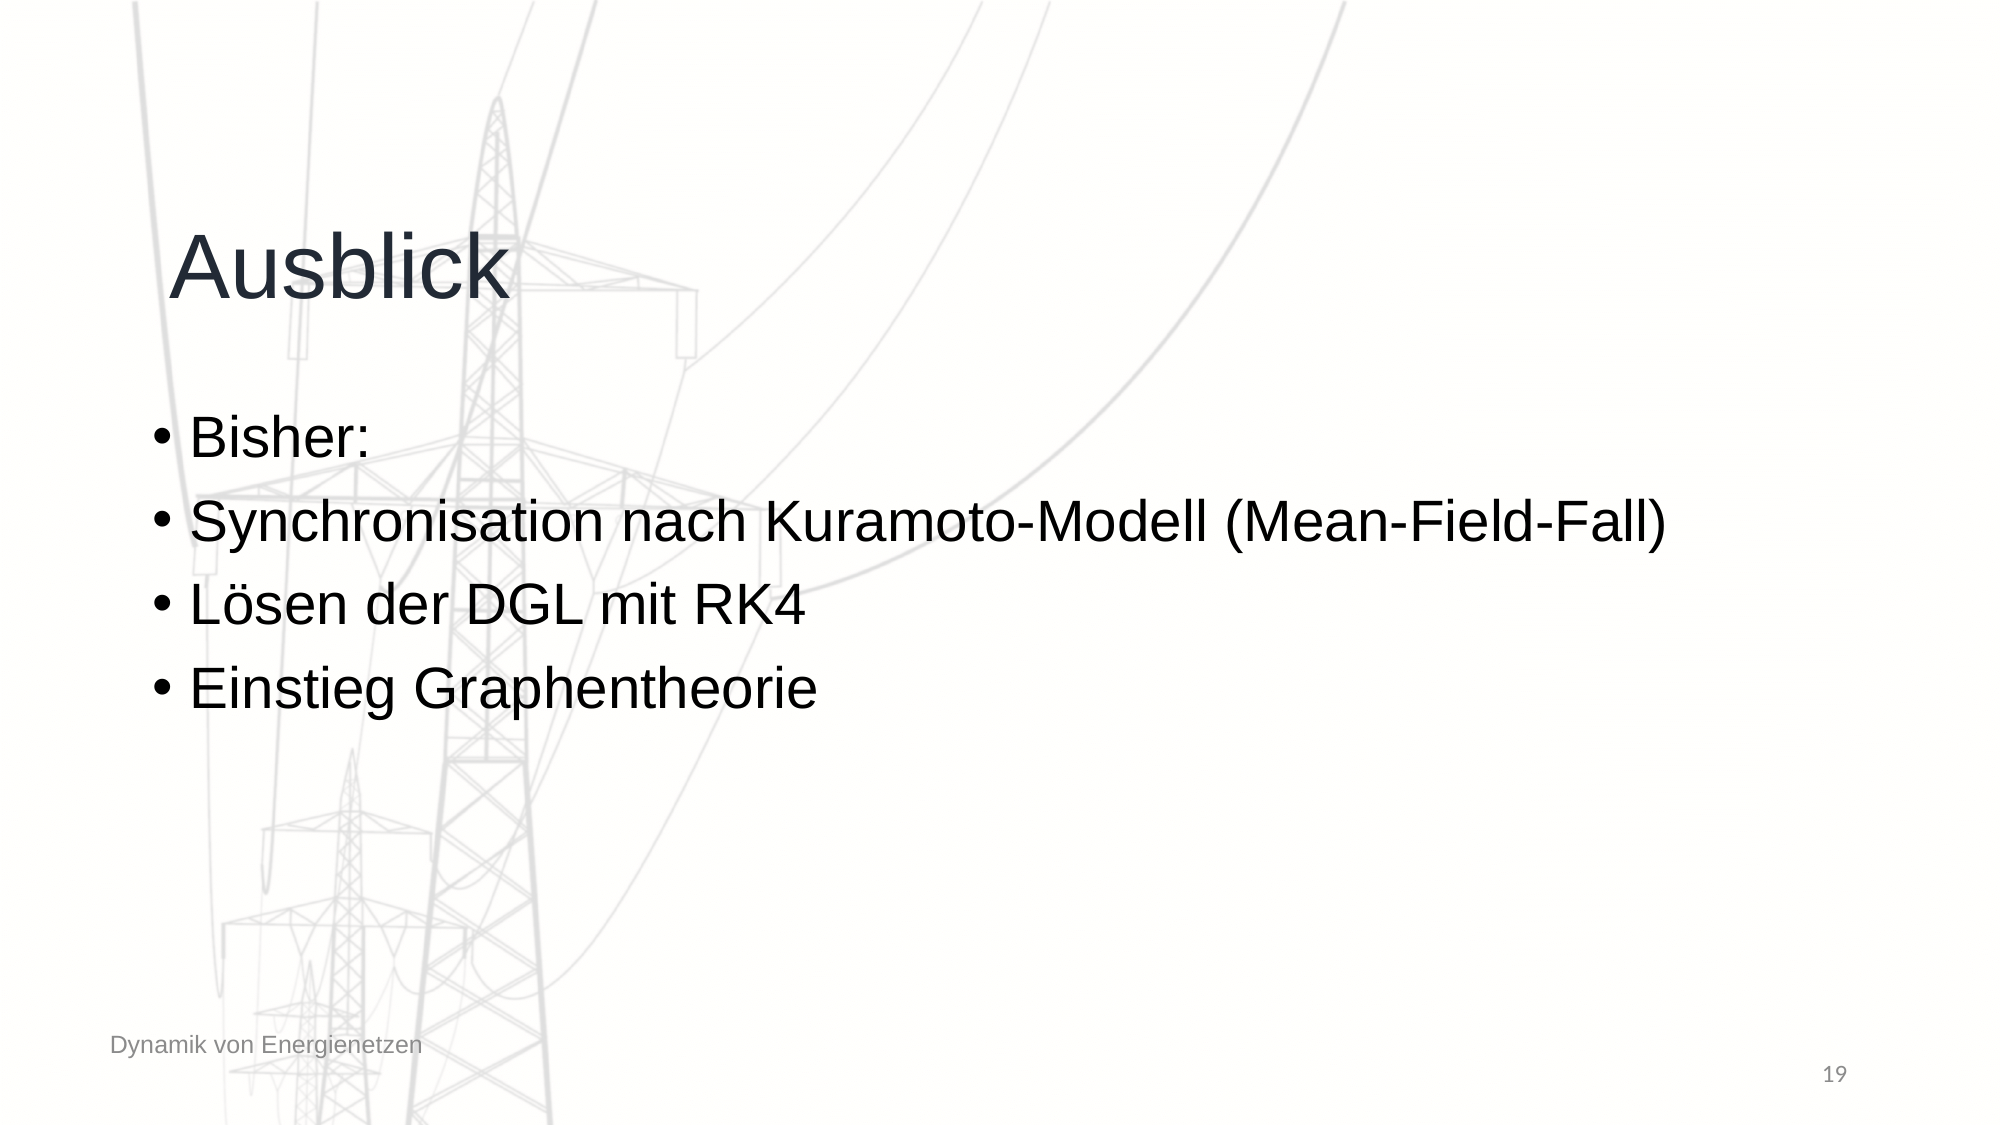

# Ausblick
Bisher:
Synchronisation nach Kuramoto-Modell (Mean-Field-Fall)
Lösen der DGL mit RK4
Einstieg Graphentheorie
Dynamik von Energienetzen
19